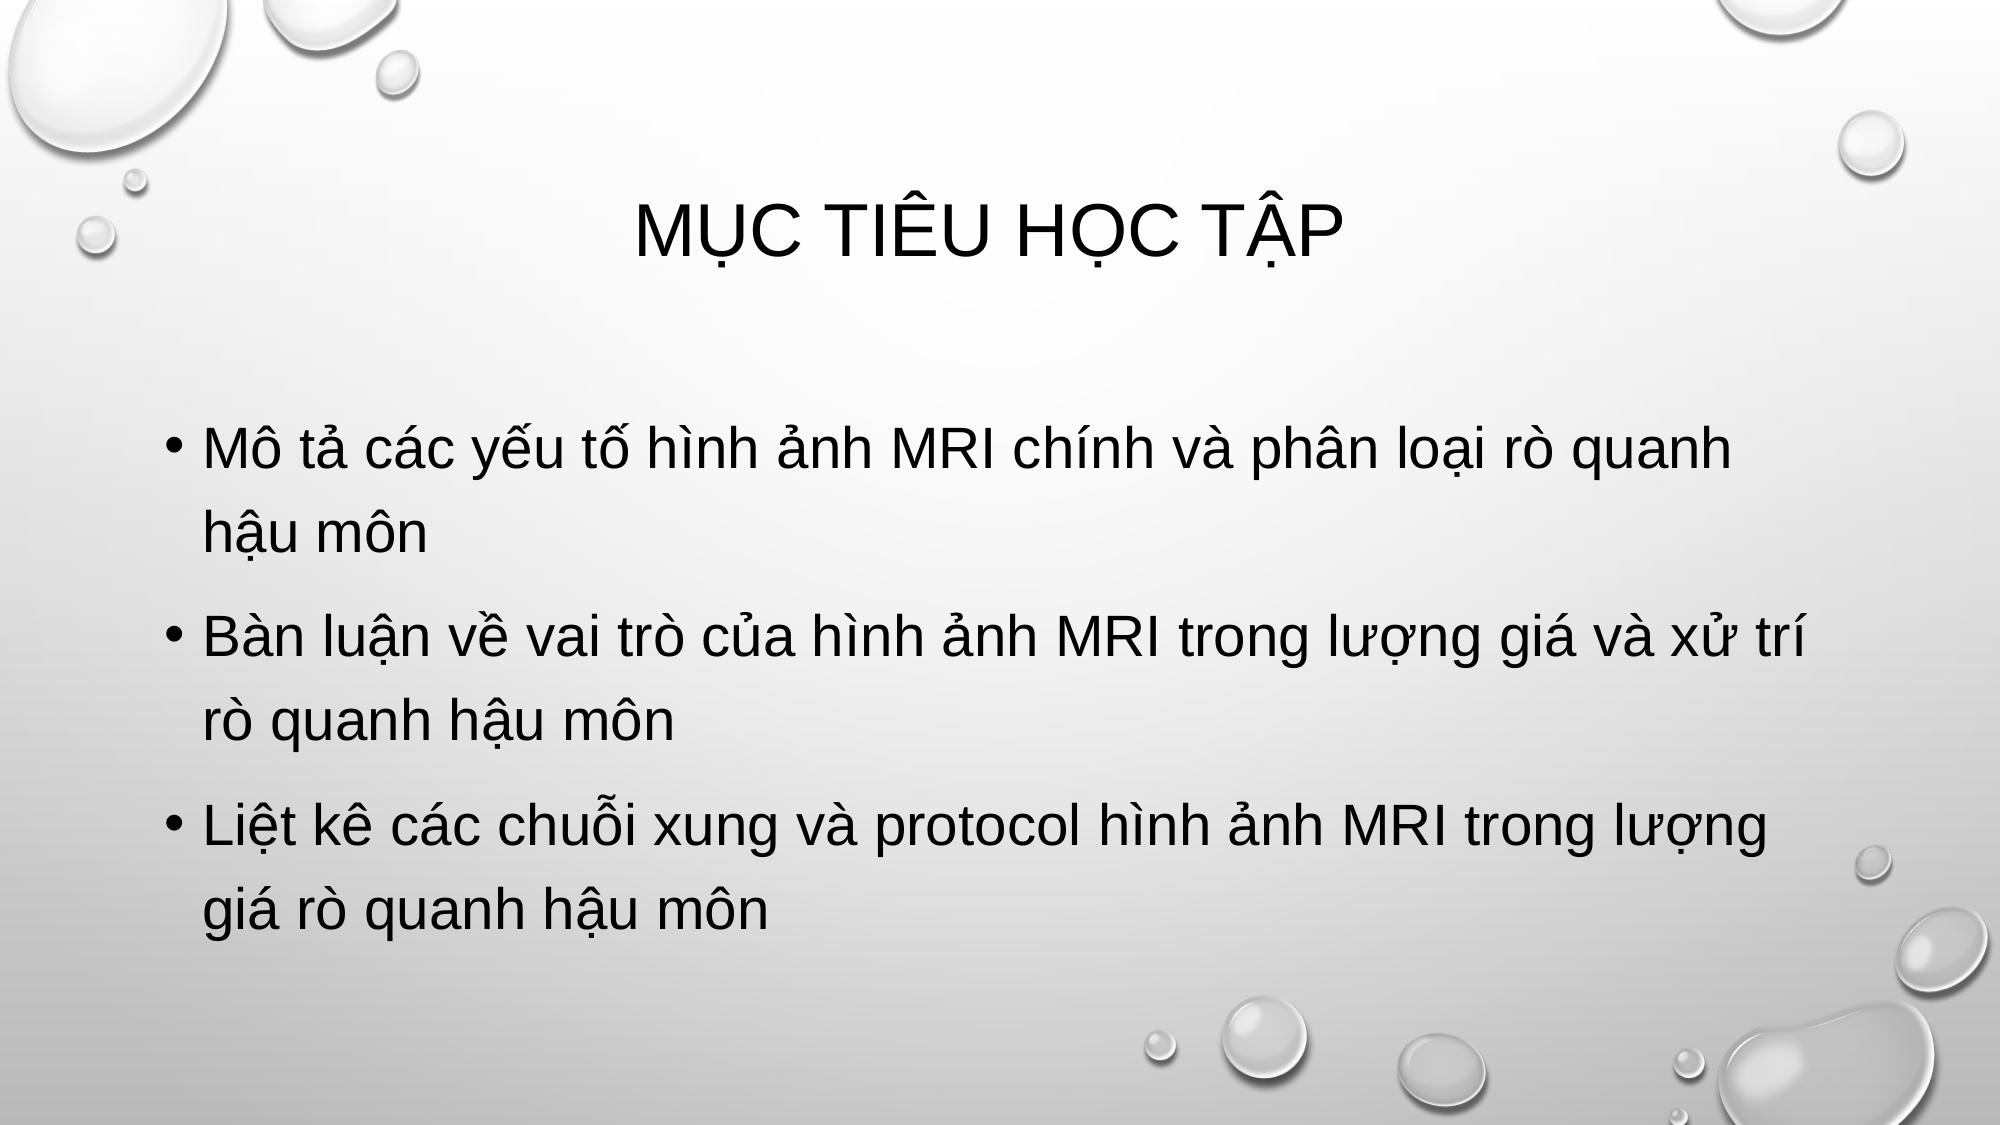

# Mục tiêu học tập
Mô tả các yếu tố hình ảnh MRI chính và phân loại rò quanh hậu môn
Bàn luận về vai trò của hình ảnh MRI trong lượng giá và xử trí rò quanh hậu môn
Liệt kê các chuỗi xung và protocol hình ảnh MRI trong lượng giá rò quanh hậu môn